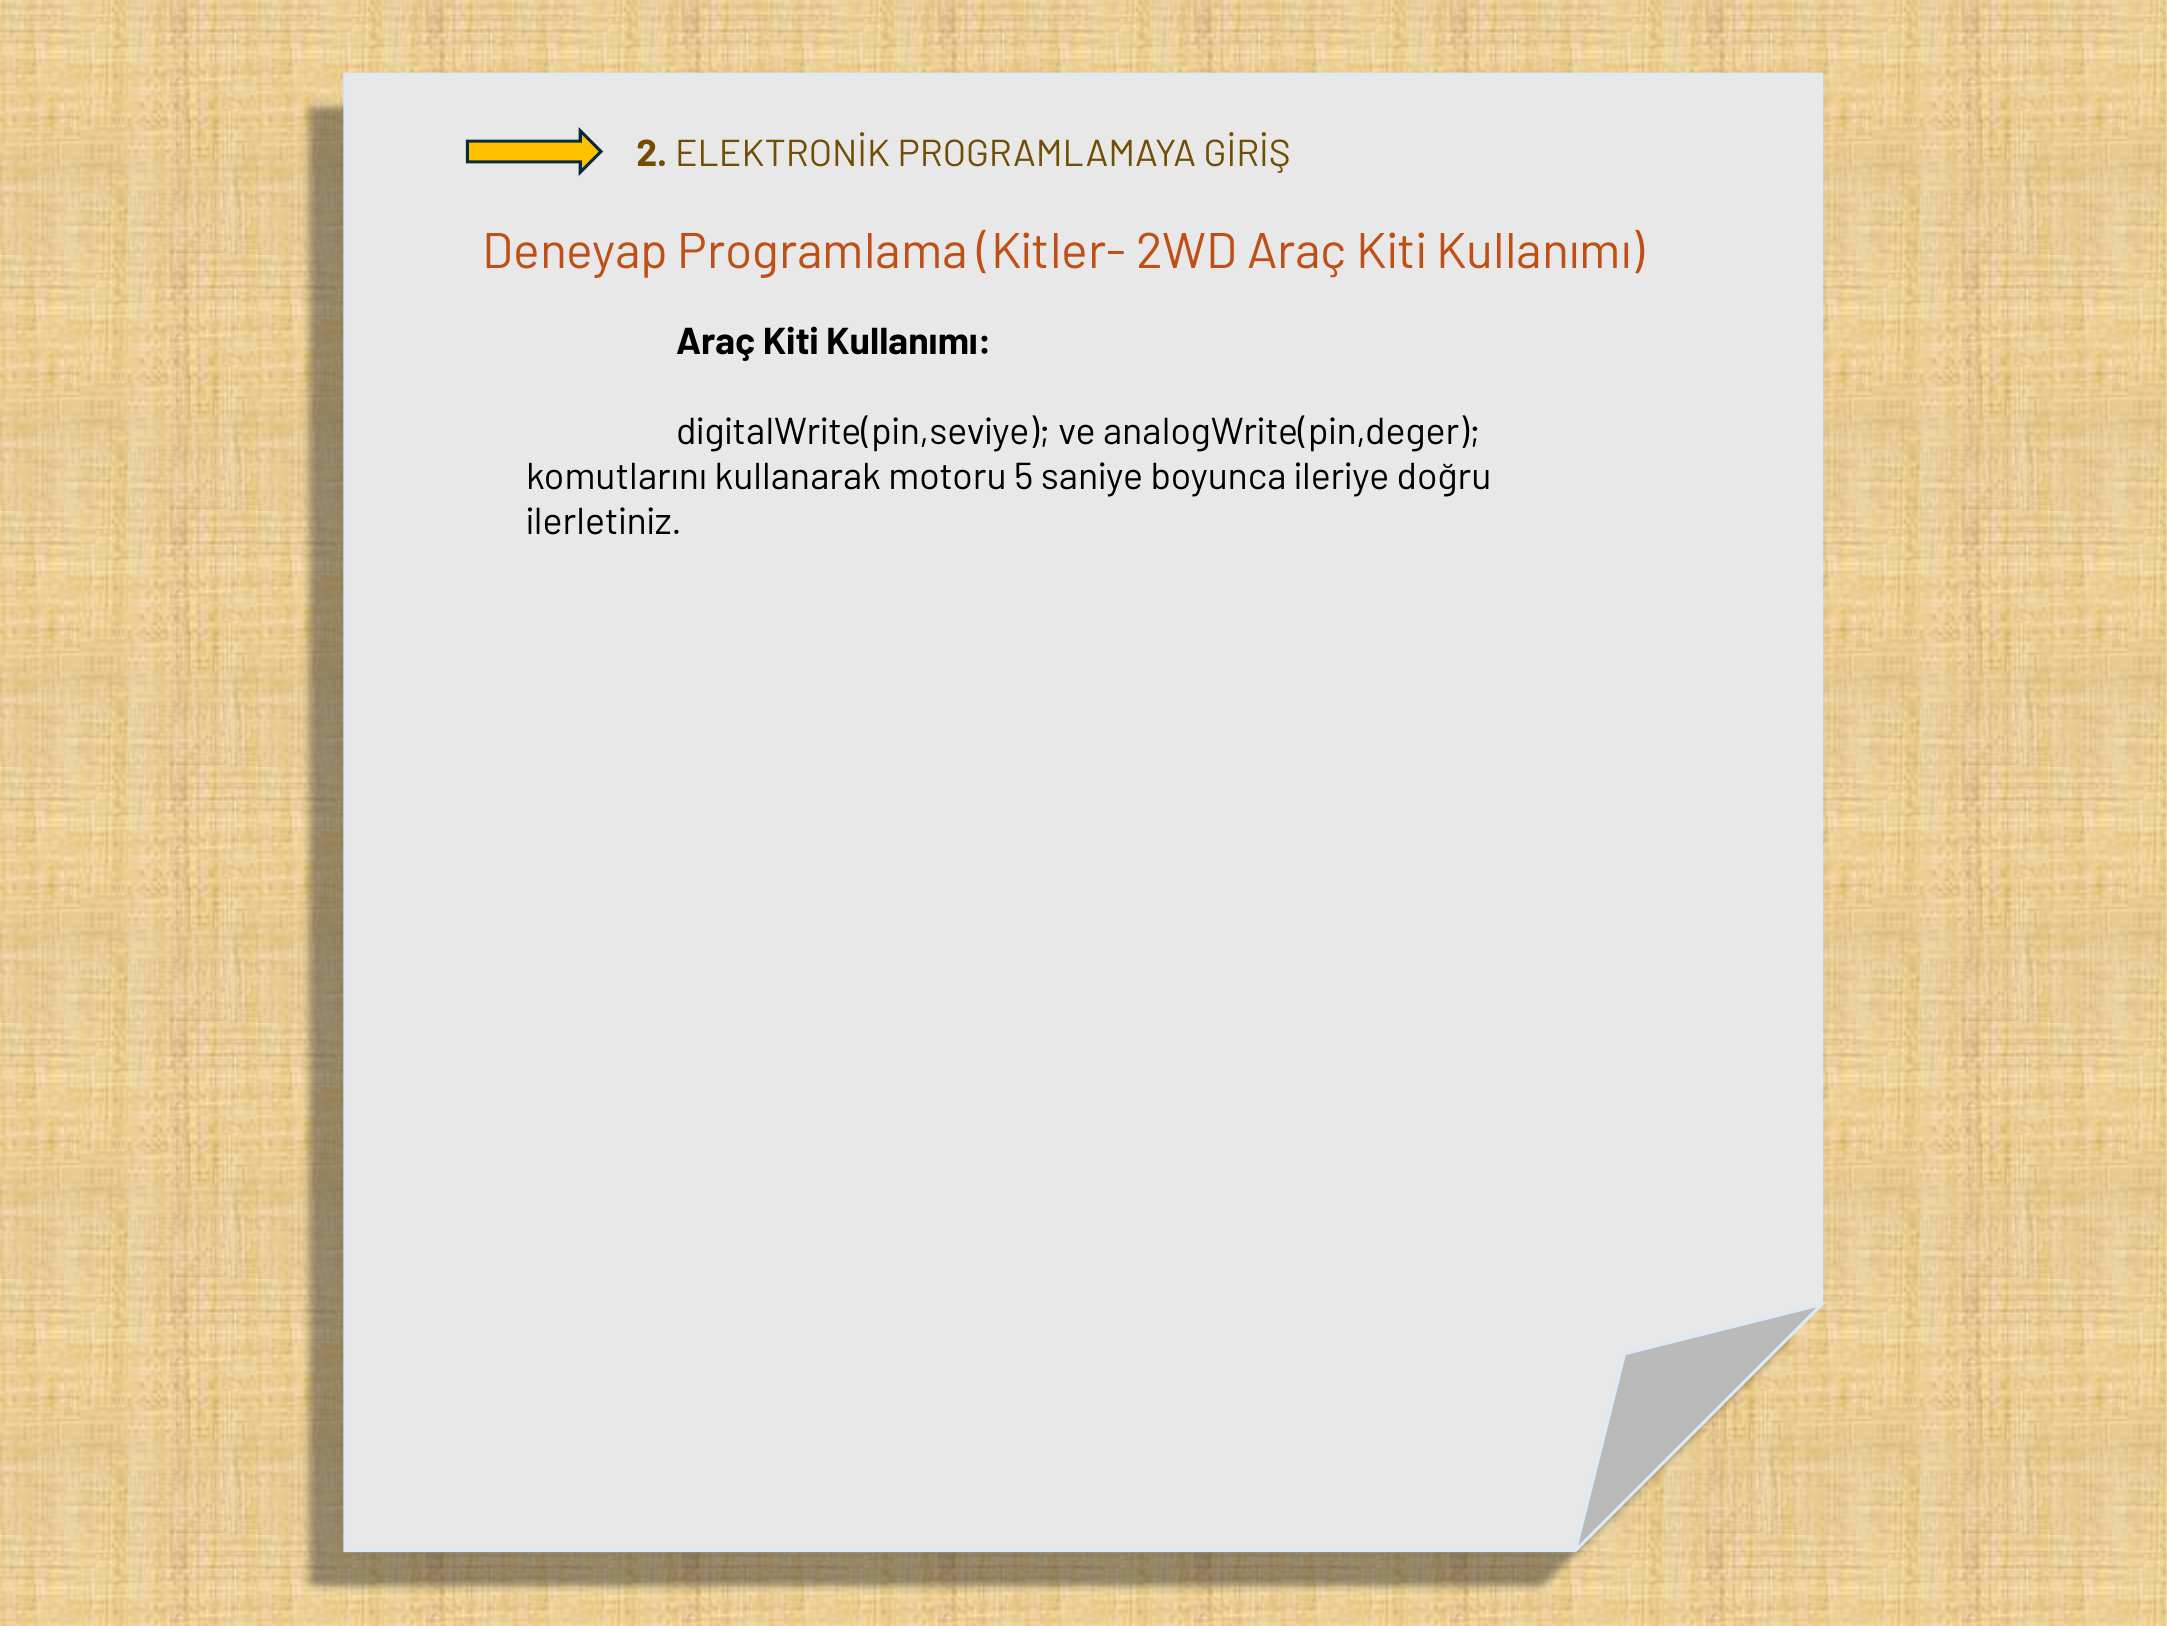

2. ELEKTRONİK PROGRAMLAMAYA GİRİŞ

Deneyap Programlama (Kitler- 2WD Araç Kiti Kullanımı)
	Araç Kiti Kullanımı:

	digitalWrite(pin,seviye); ve analogWrite(pin,deger); komutlarını kullanarak motoru 5 saniye boyunca ileriye doğru ilerletiniz.